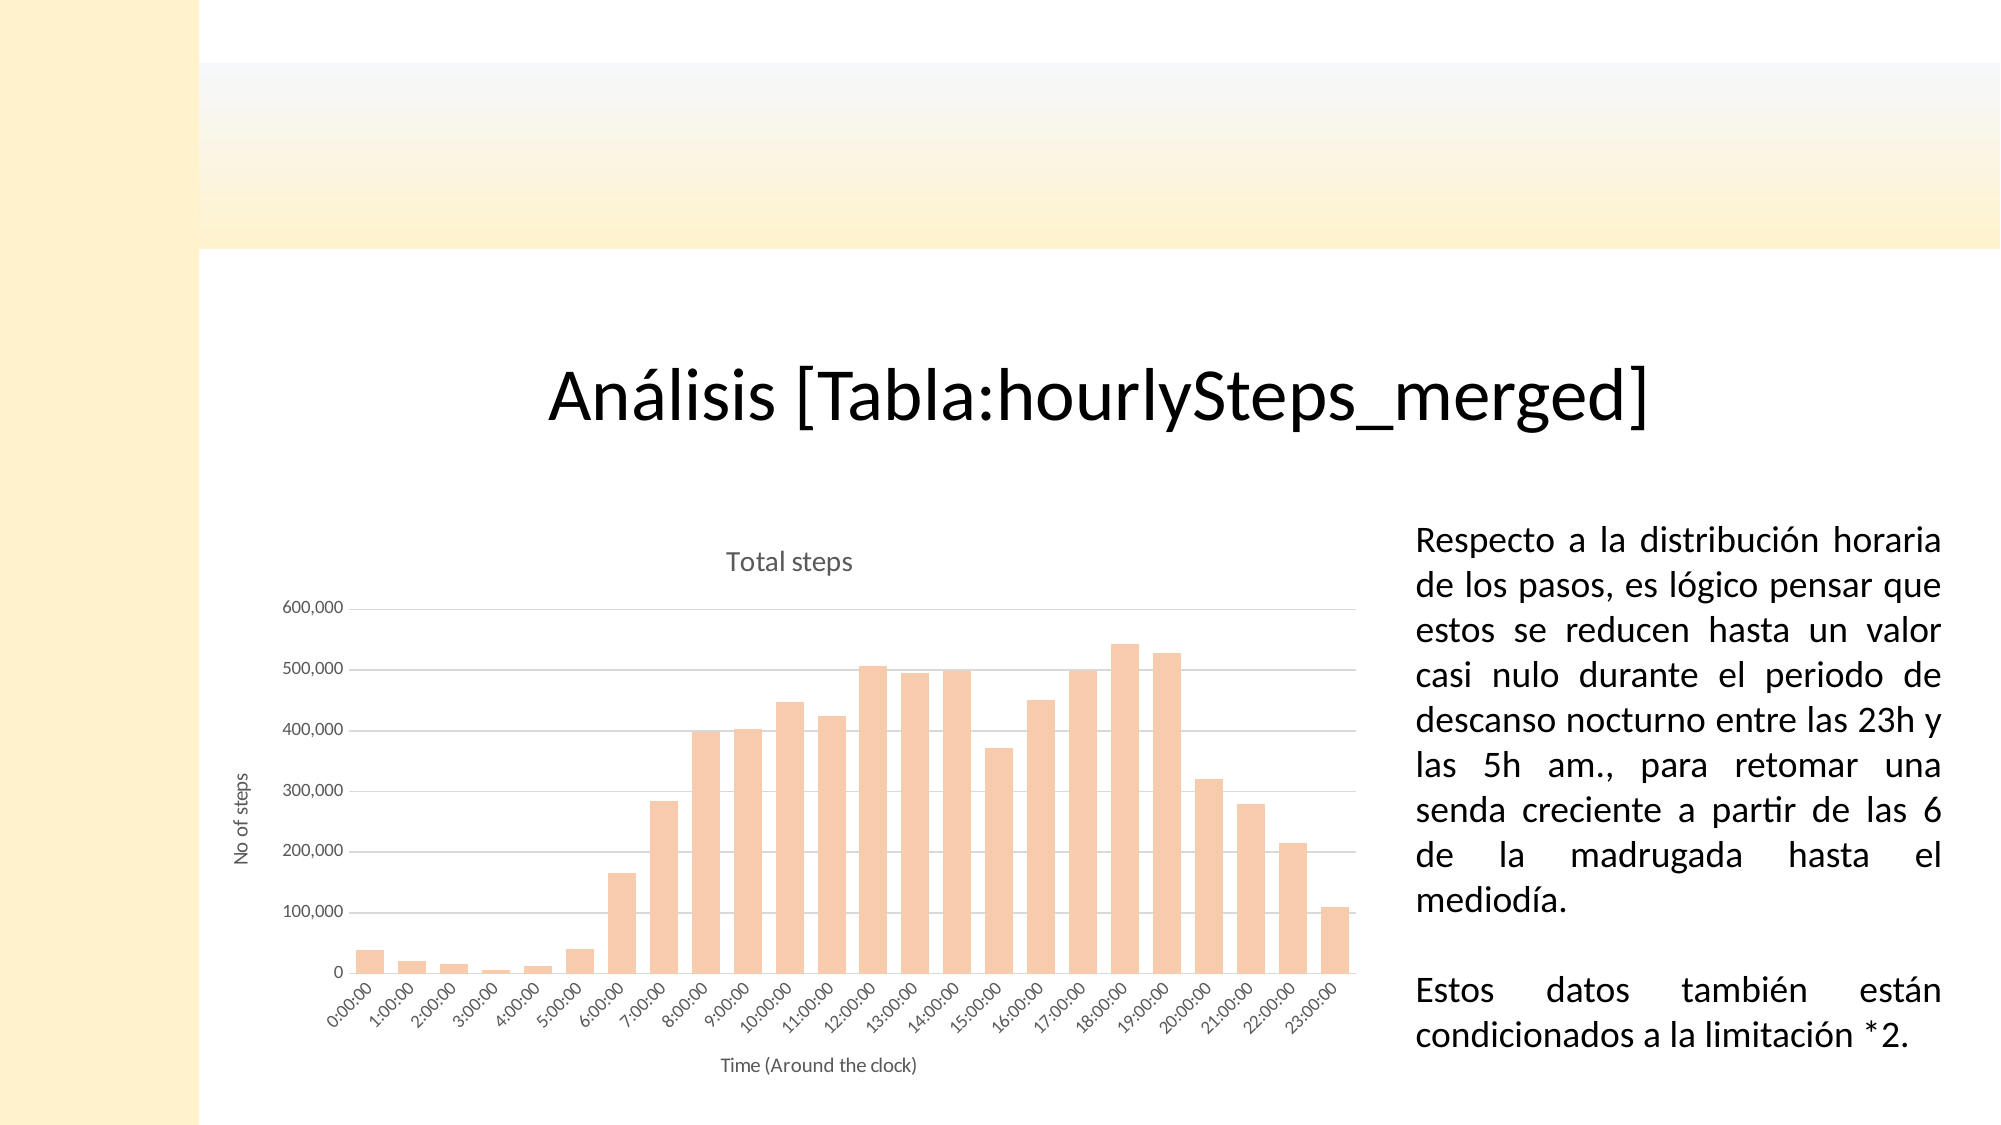

Análisis [Tabla:hourlySteps_merged]

Respecto a la distribución horaria de los pasos, es lógico pensar que estos se reducen hasta un valor casi nulo durante el periodo de descanso nocturno entre las 23h y las 5h am., para retomar una senda creciente a partir de las 6 de la madrugada hasta el mediodía.

Estos datos también están condicionados a la limitación *2.

### Chart: Total steps

| Category |  |
|---|---|
| 0 | 39404.0 |
| 4.1666666666666664E-2 | 21555.0 |
| 8.3333333333333329E-2 | 15964.0 |
| 0.125 | 5996.0 |
| 0.16666666666666666 | 11836.0 |
| 0.20833333333333334 | 40886.0 |
| 0.25 | 166191.0 |
| 0.29166666666666669 | 284932.0 |
| 0.33333333333333331 | 398044.0 |
| 0.375 | 403404.0 |
| 0.41666666666666669 | 447467.0 |
| 0.45833333333333331 | 423534.0 |
| 0.5 | 505848.0 |
| 0.54166666666666663 | 495220.0 |
| 0.58333333333333337 | 497813.0 |
| 0.625 | 371782.0 |
| 0.66666666666666663 | 450639.0 |
| 0.70833333333333337 | 498511.0 |
| 0.75 | 542848.0 |
| 0.79166666666666663 | 528552.0 |
| 0.83333333333333337 | 320638.0 |
| 0.875 | 278865.0 |
| 0.91666666666666663 | 215141.0 |
| 0.95833333333333337 | 110286.0 |